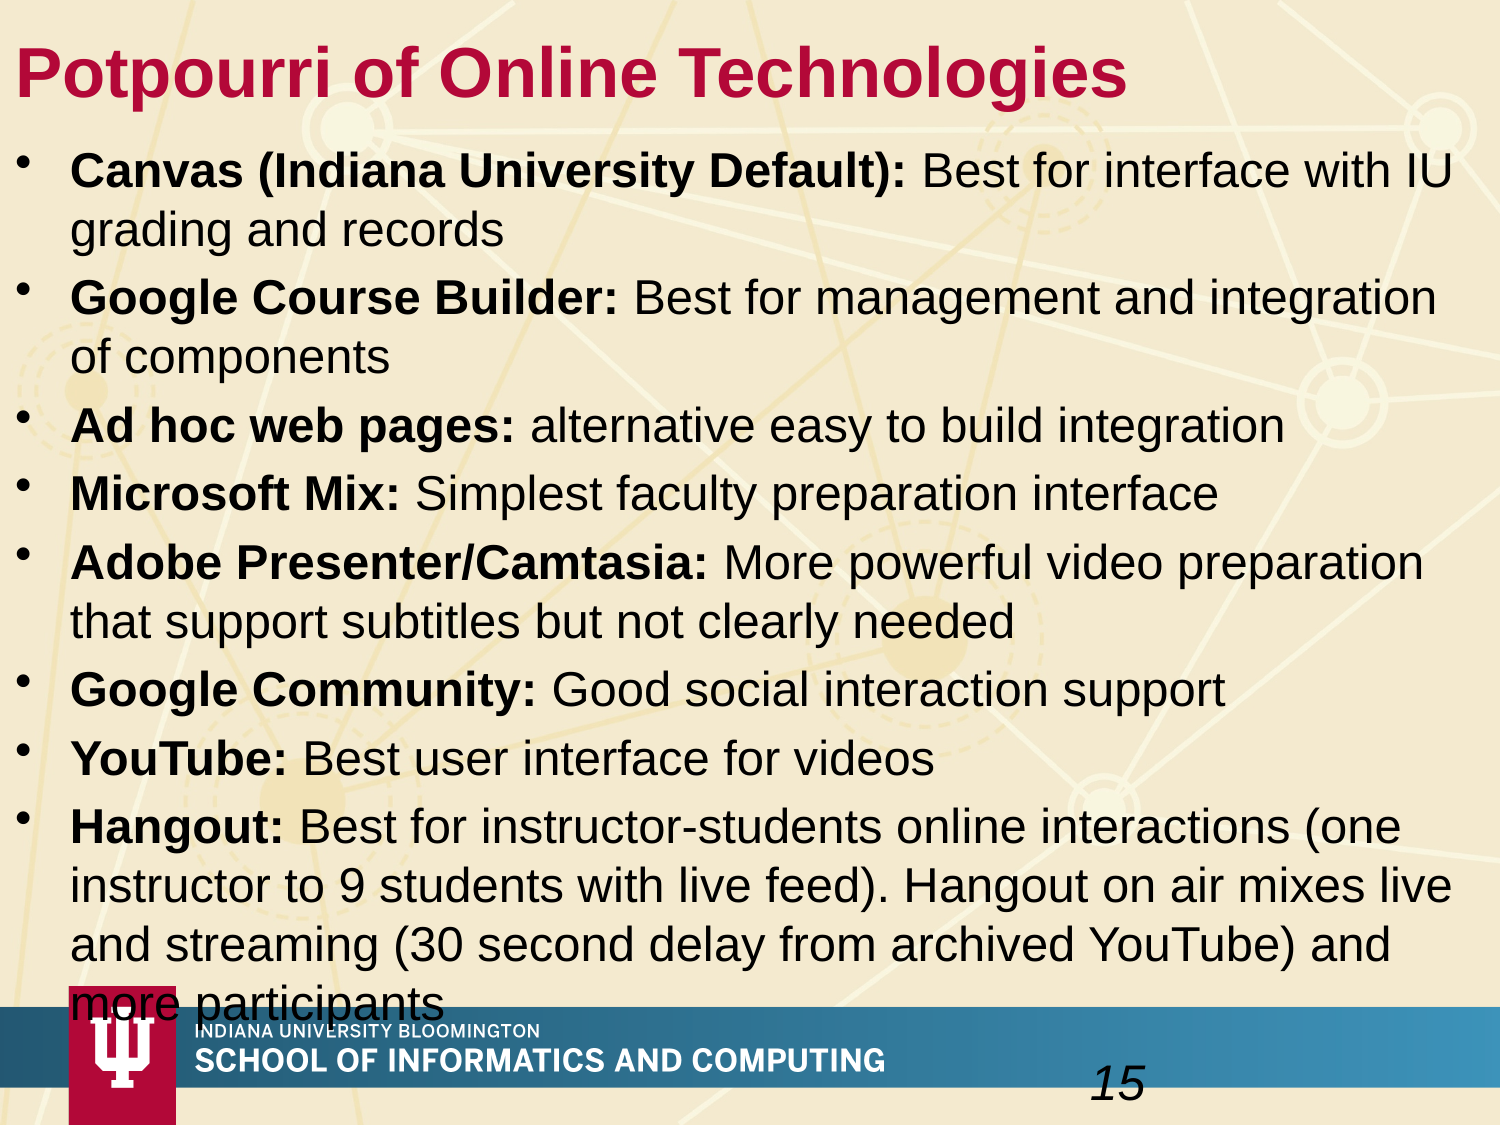

# Potpourri of Online Technologies
Canvas (Indiana University Default): Best for interface with IU grading and records
Google Course Builder: Best for management and integration of components
Ad hoc web pages: alternative easy to build integration
Microsoft Mix: Simplest faculty preparation interface
Adobe Presenter/Camtasia: More powerful video preparation that support subtitles but not clearly needed
Google Community: Good social interaction support
YouTube: Best user interface for videos
Hangout: Best for instructor-students online interactions (one instructor to 9 students with live feed). Hangout on air mixes live and streaming (30 second delay from archived YouTube) and more participants

15